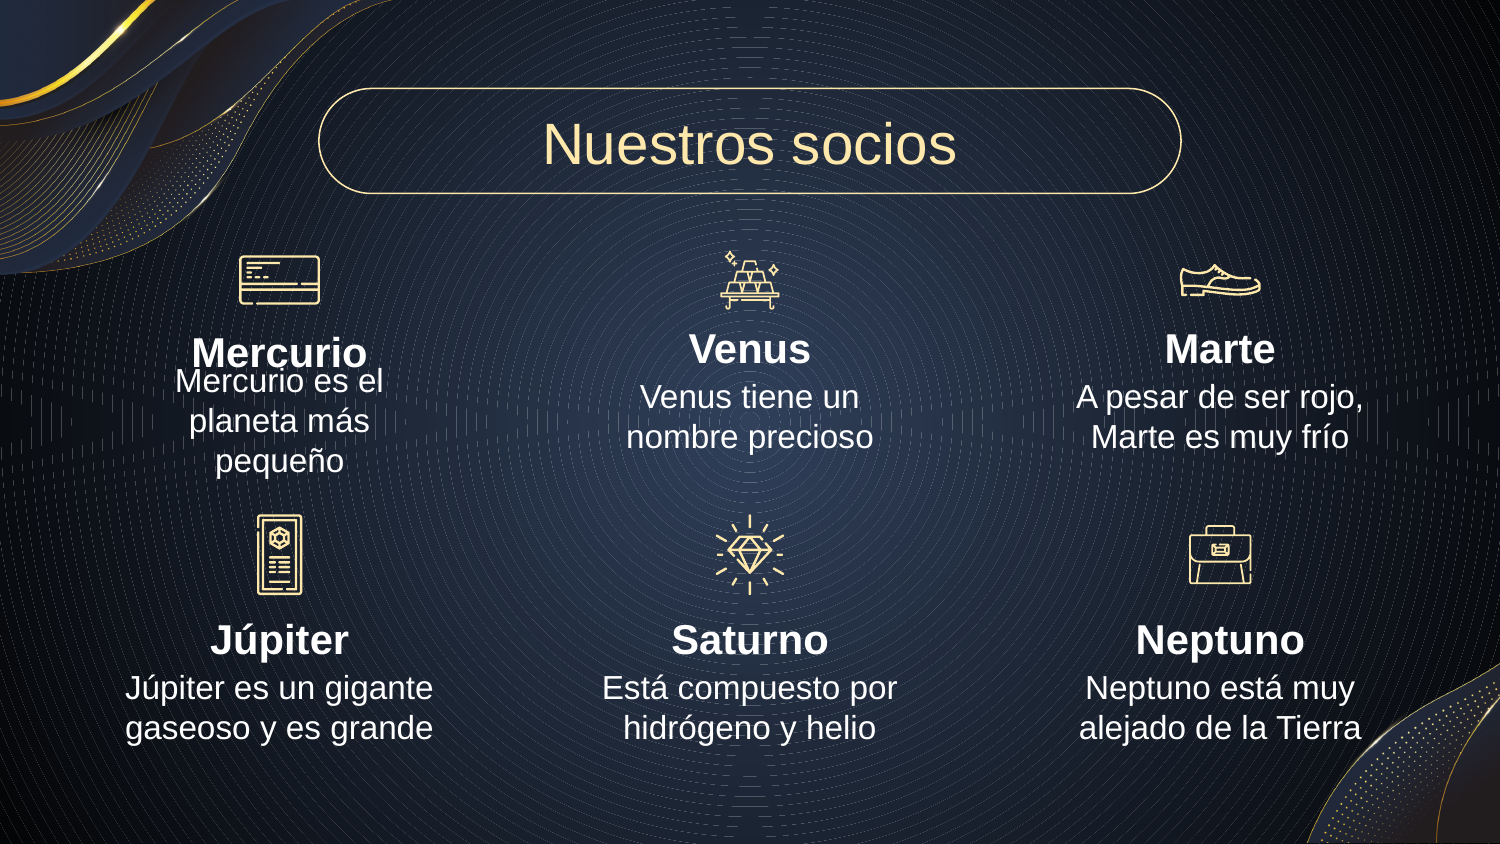

Nuestros socios

Venus
Marte
# Mercurio
Venus tiene un nombre precioso
A pesar de ser rojo, Marte es muy frío
Mercurio es el planeta más pequeño

Júpiter
Saturno
Neptuno
Está compuesto por hidrógeno y helio
Neptuno está muy alejado de la Tierra
Júpiter es un gigante gaseoso y es grande